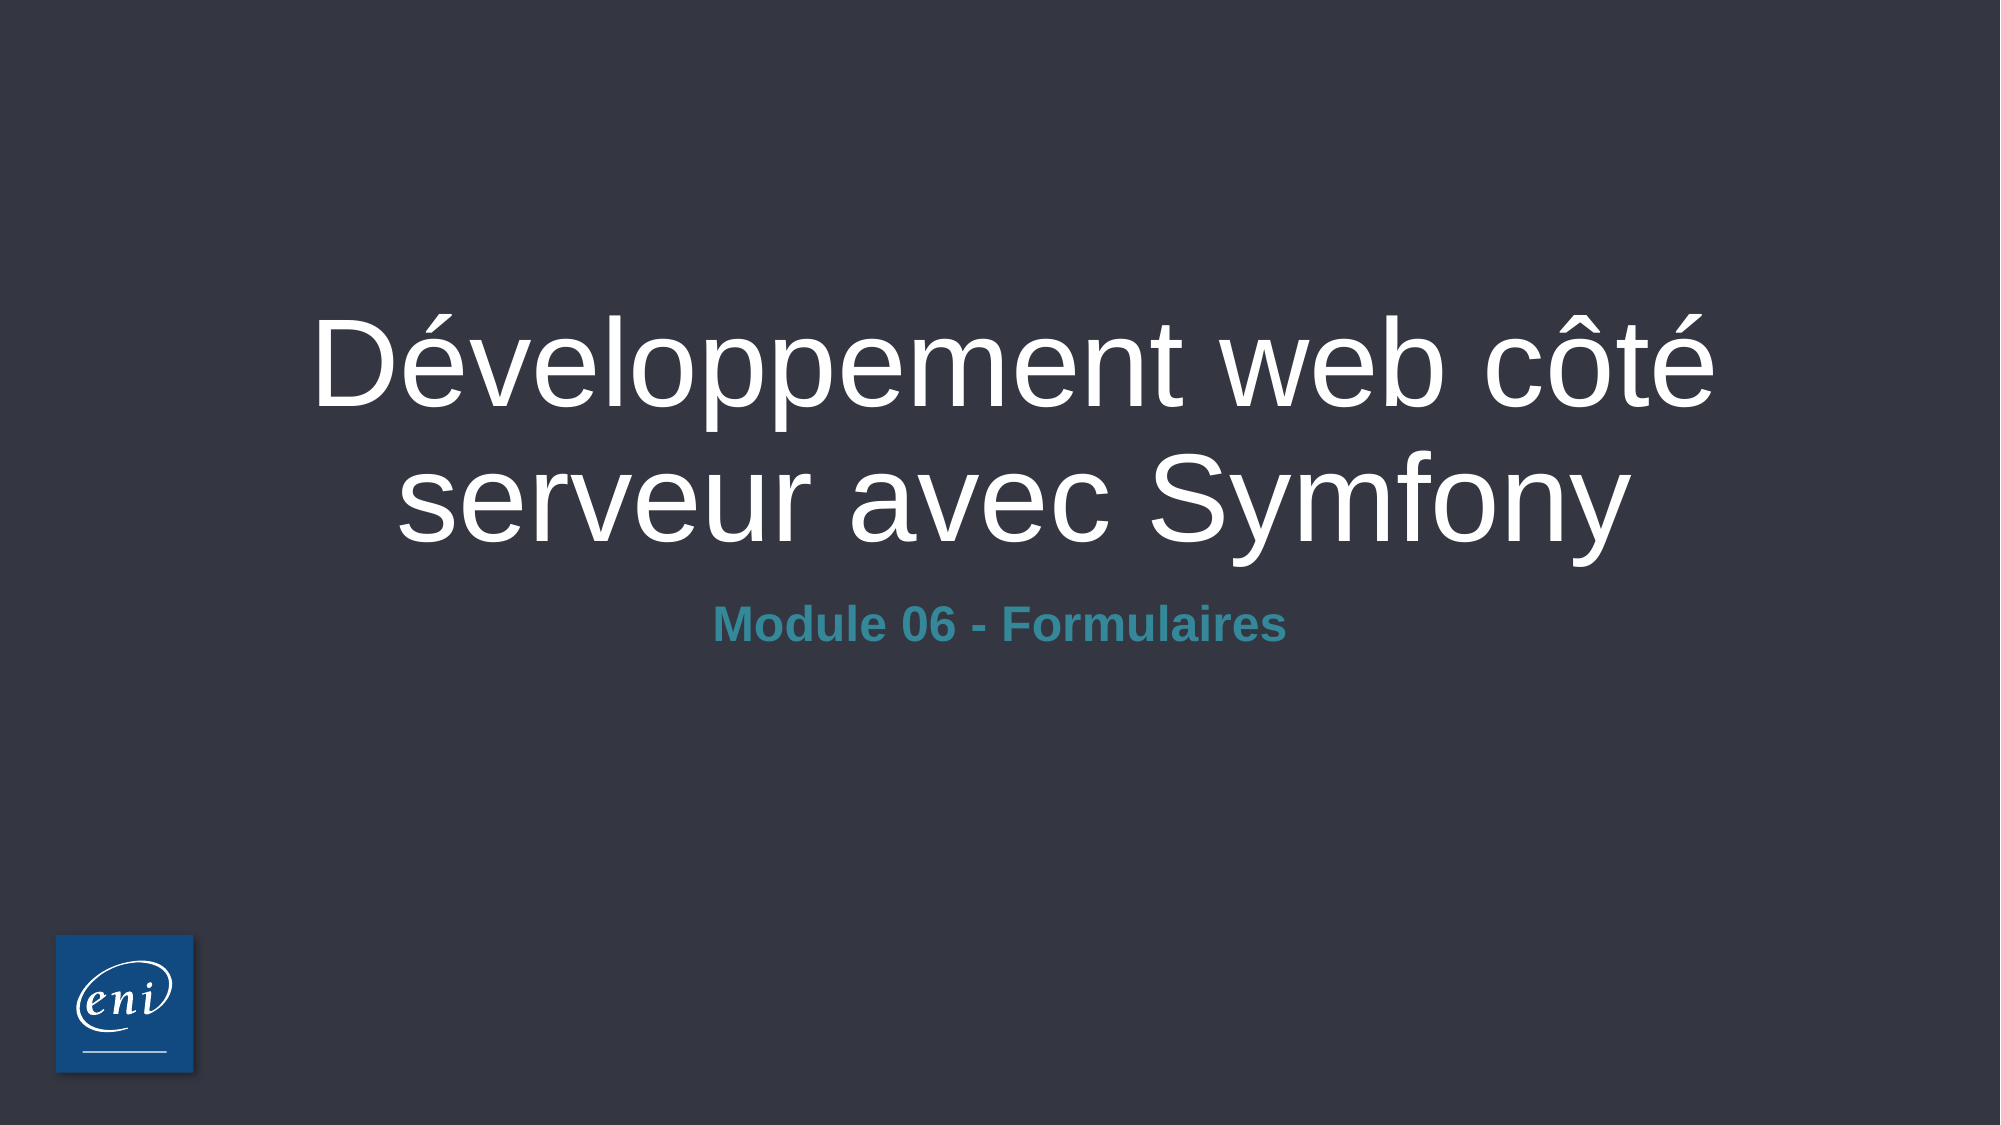

# Développement web côté serveur avec Symfony
Module 06 - Formulaires